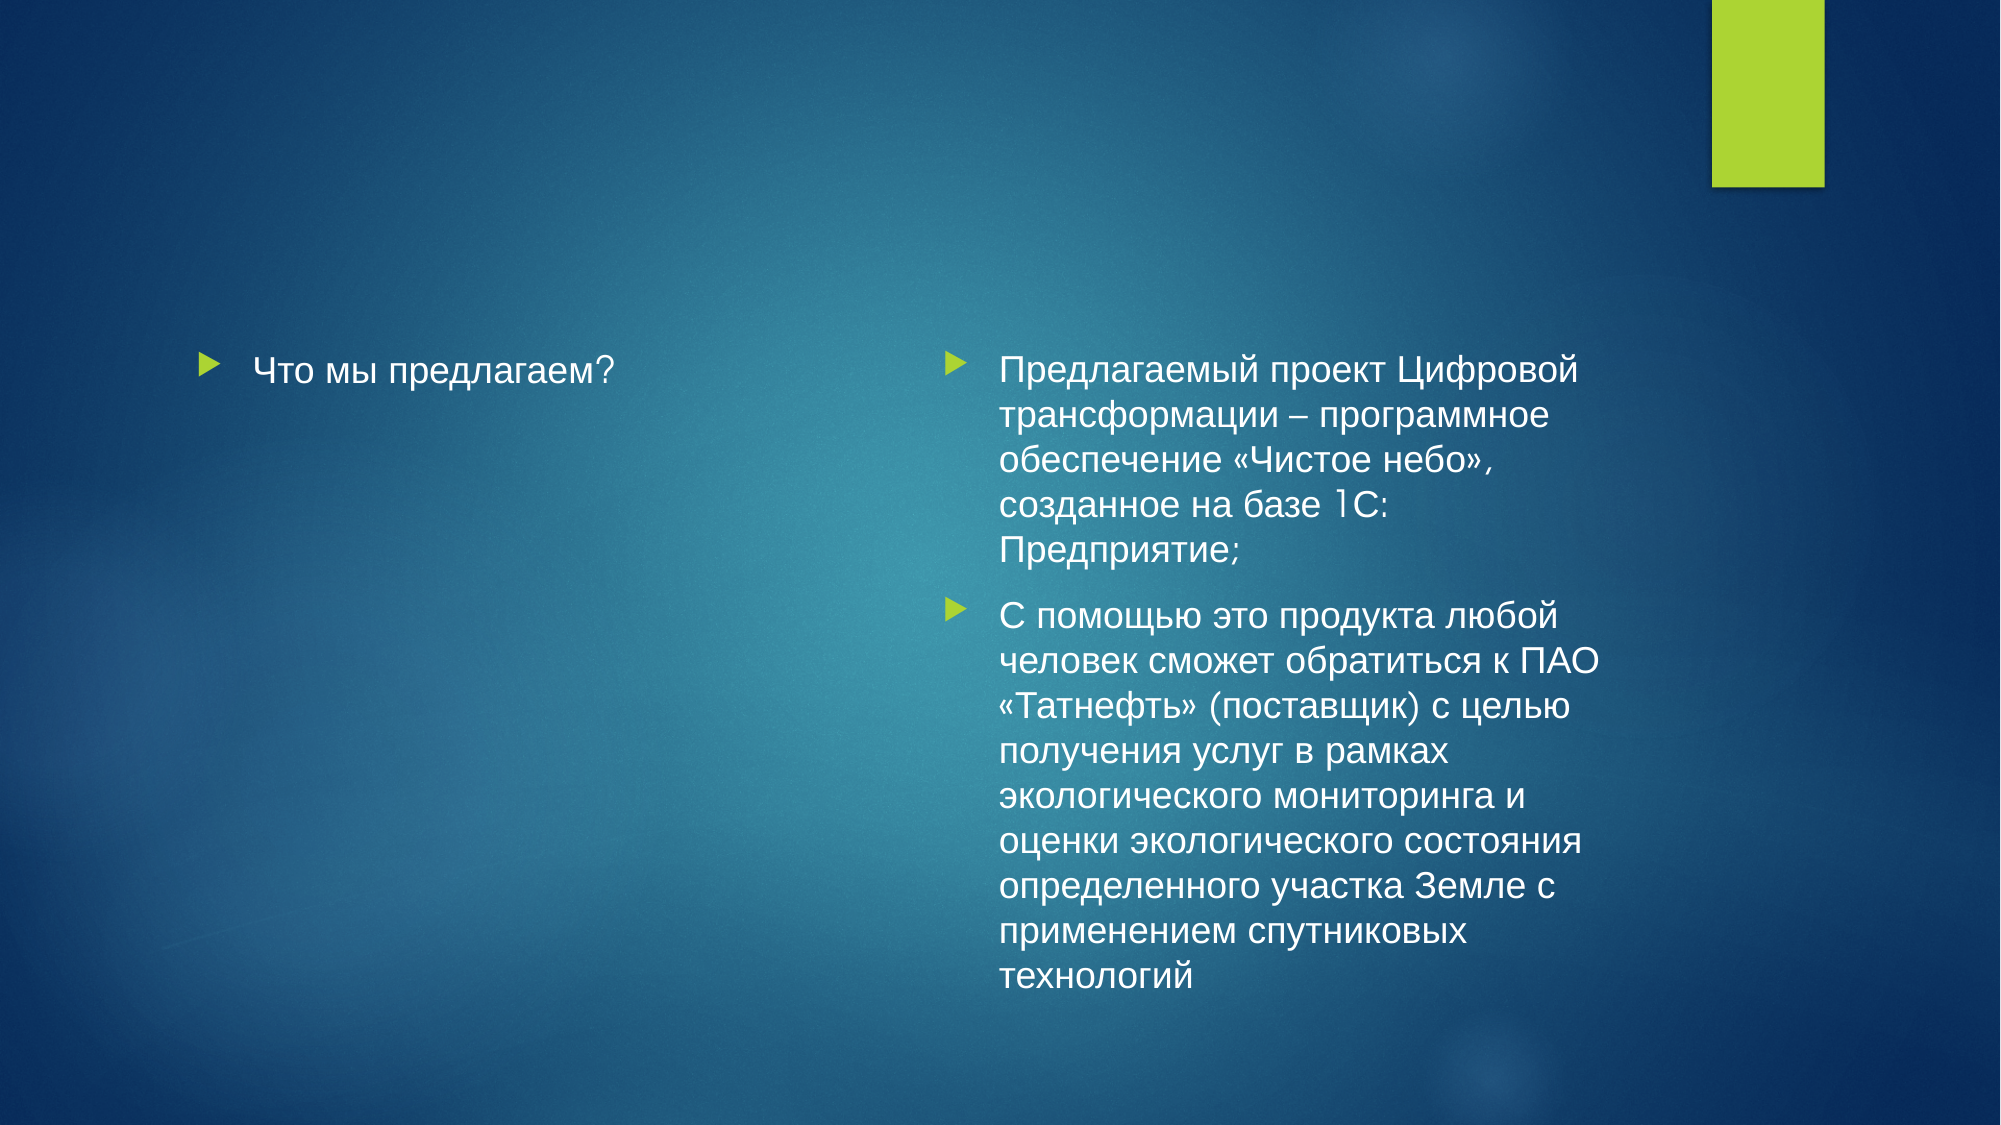

Предлагаемый проект Цифровой трансформации – программное обеспечение «Чистое небо», созданное на базе 1С: Предприятие;
С помощью это продукта любой человек сможет обратиться к ПАО «Татнефть» (поставщик) с целью получения услуг в рамках экологического мониторинга и оценки экологического состояния определенного участка Земле с применением спутниковых технологий
Что мы предлагаем?